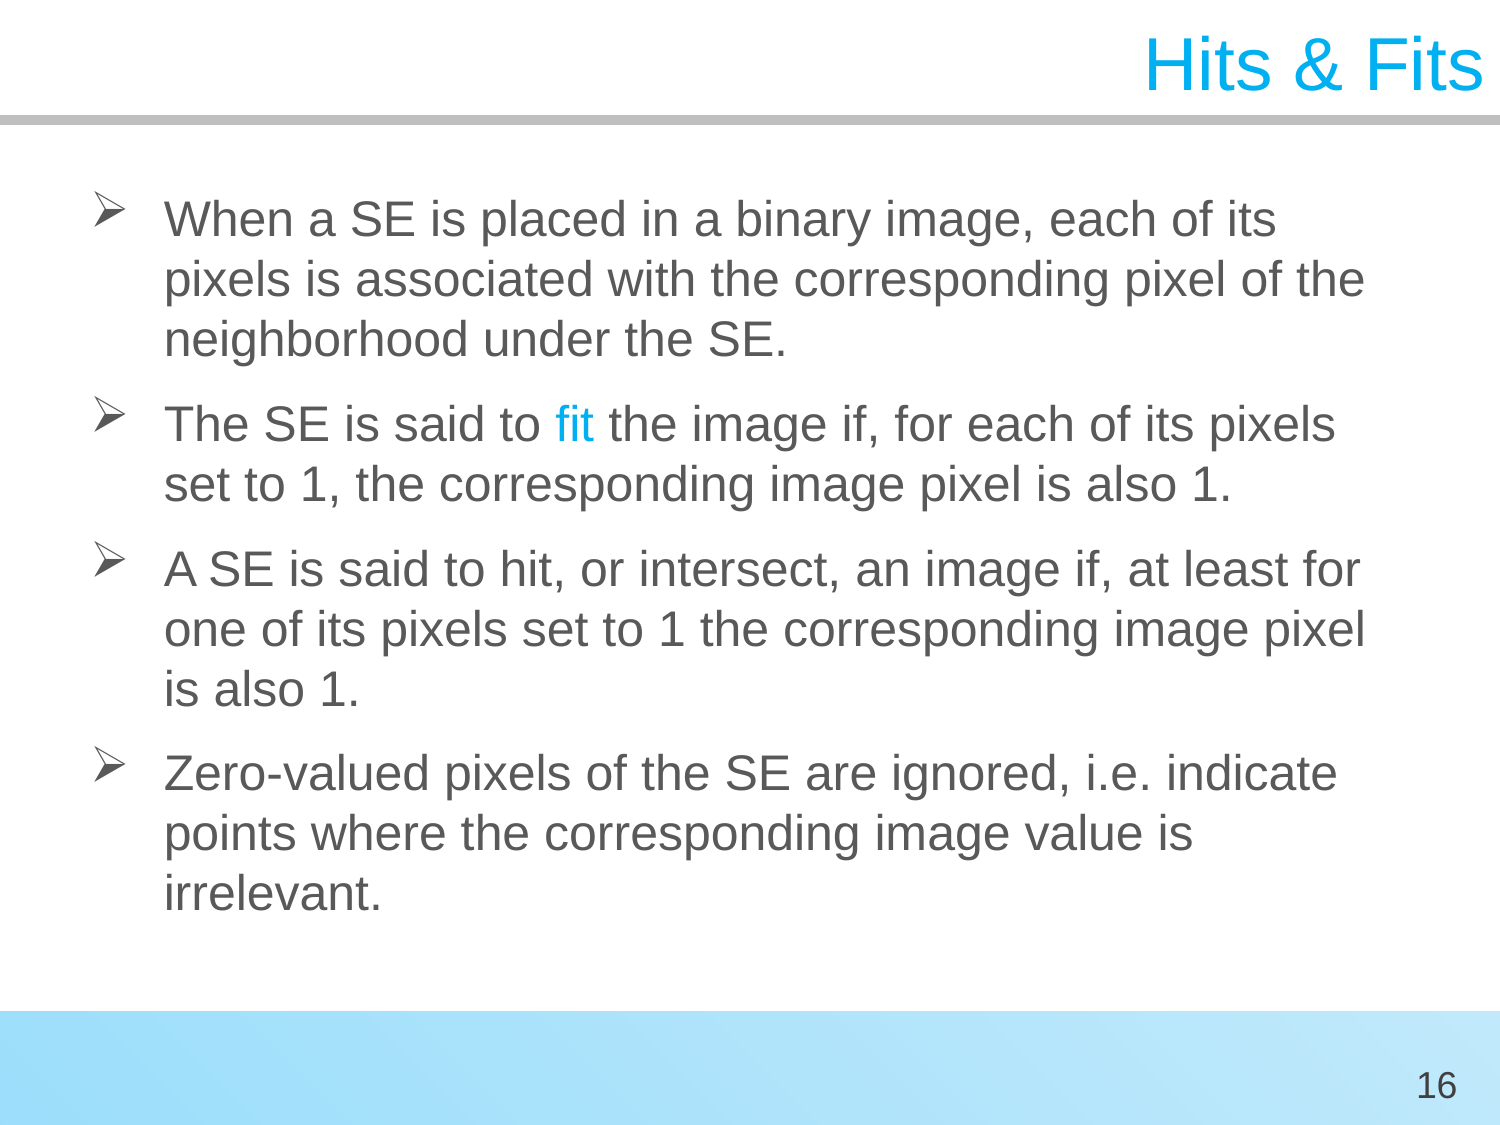

# Hits & Fits
When a SE is placed in a binary image, each of its pixels is associated with the corresponding pixel of the neighborhood under the SE.
The SE is said to fit the image if, for each of its pixels set to 1, the corresponding image pixel is also 1.
A SE is said to hit, or intersect, an image if, at least for one of its pixels set to 1 the corresponding image pixel is also 1.
Zero-valued pixels of the SE are ignored, i.e. indicate points where the corresponding image value is irrelevant.